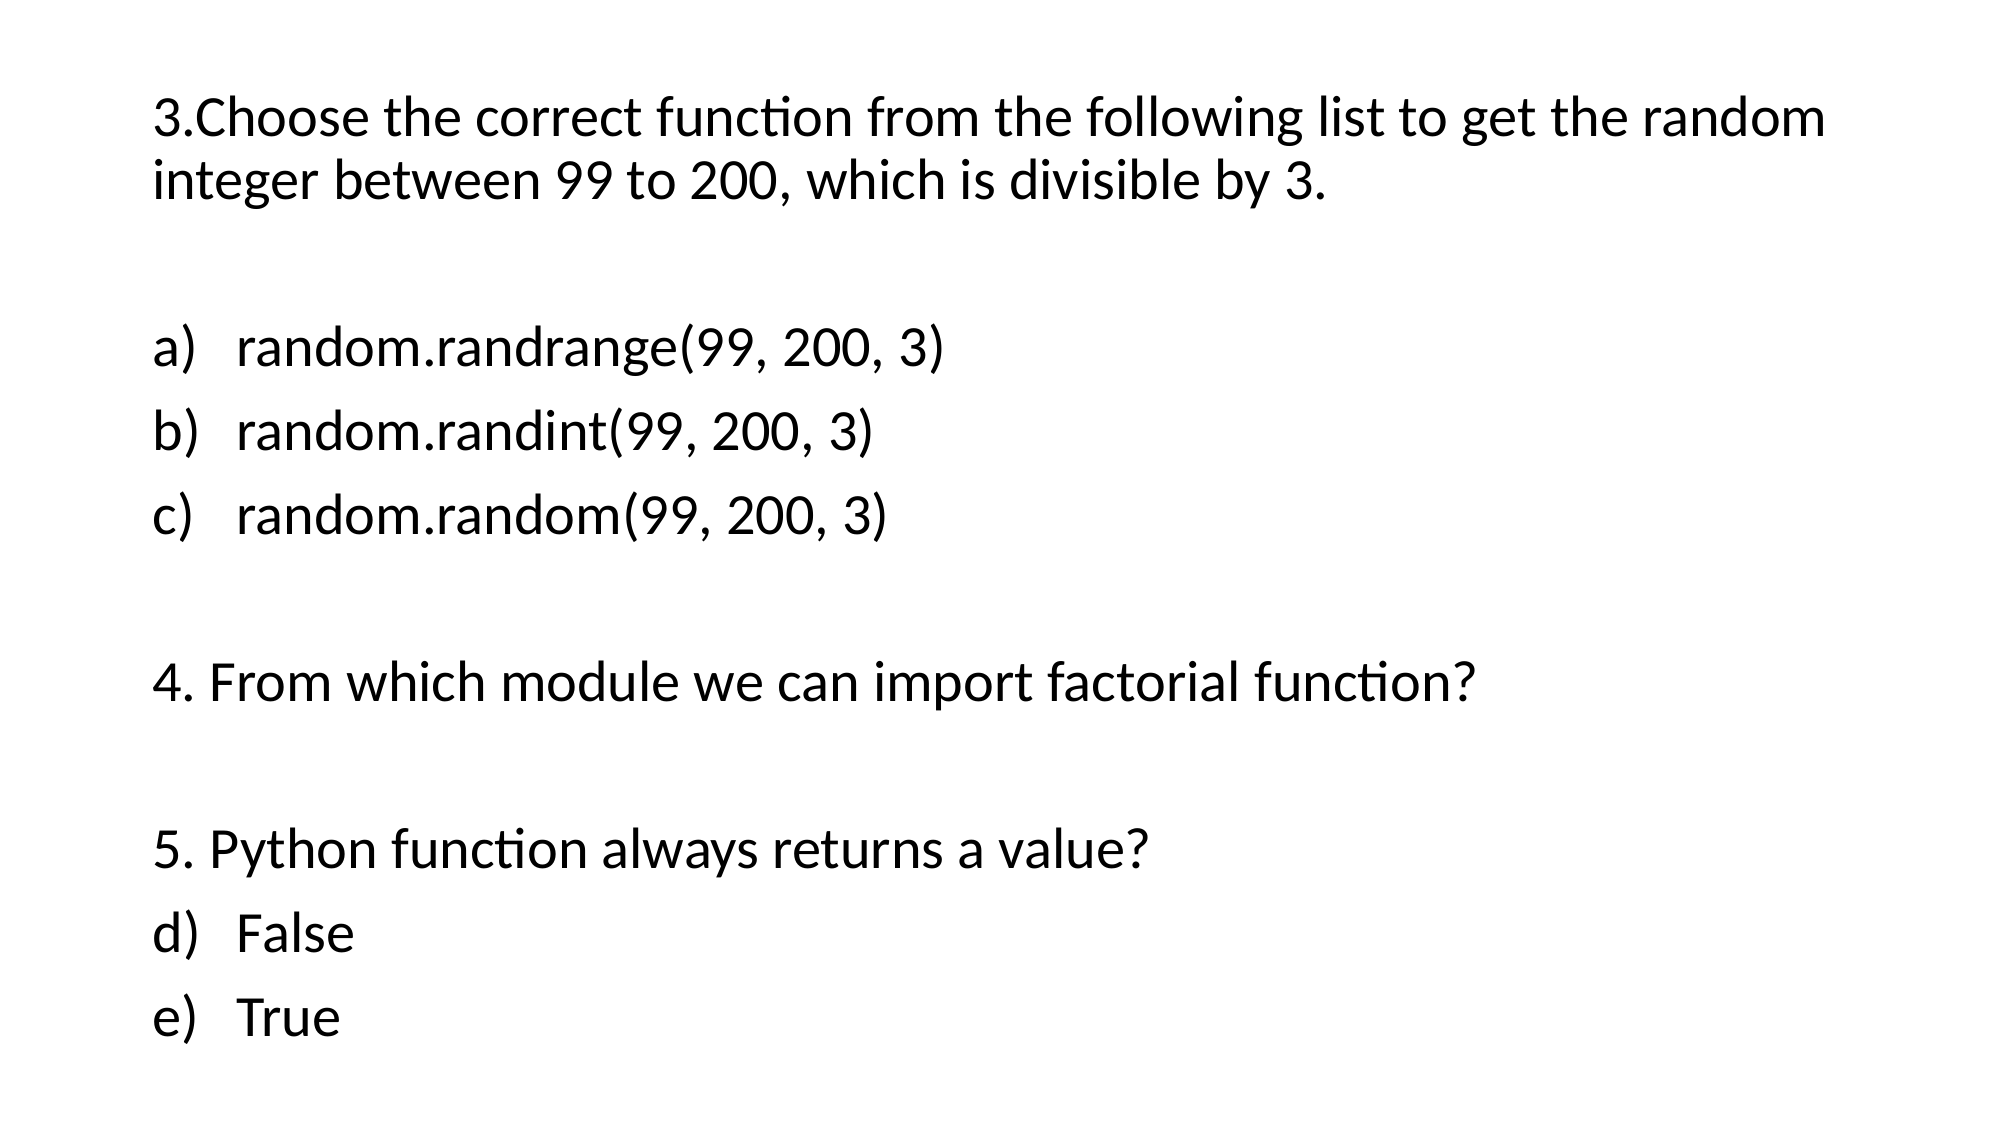

3.Choose the correct function from the following list to get the random integer between 99 to 200, which is divisible by 3.

random.randrange(99, 200, 3)
random.randint(99, 200, 3)
random.random(99, 200, 3)

4. From which module we can import factorial function?

5. Python function always returns a value?
False
True